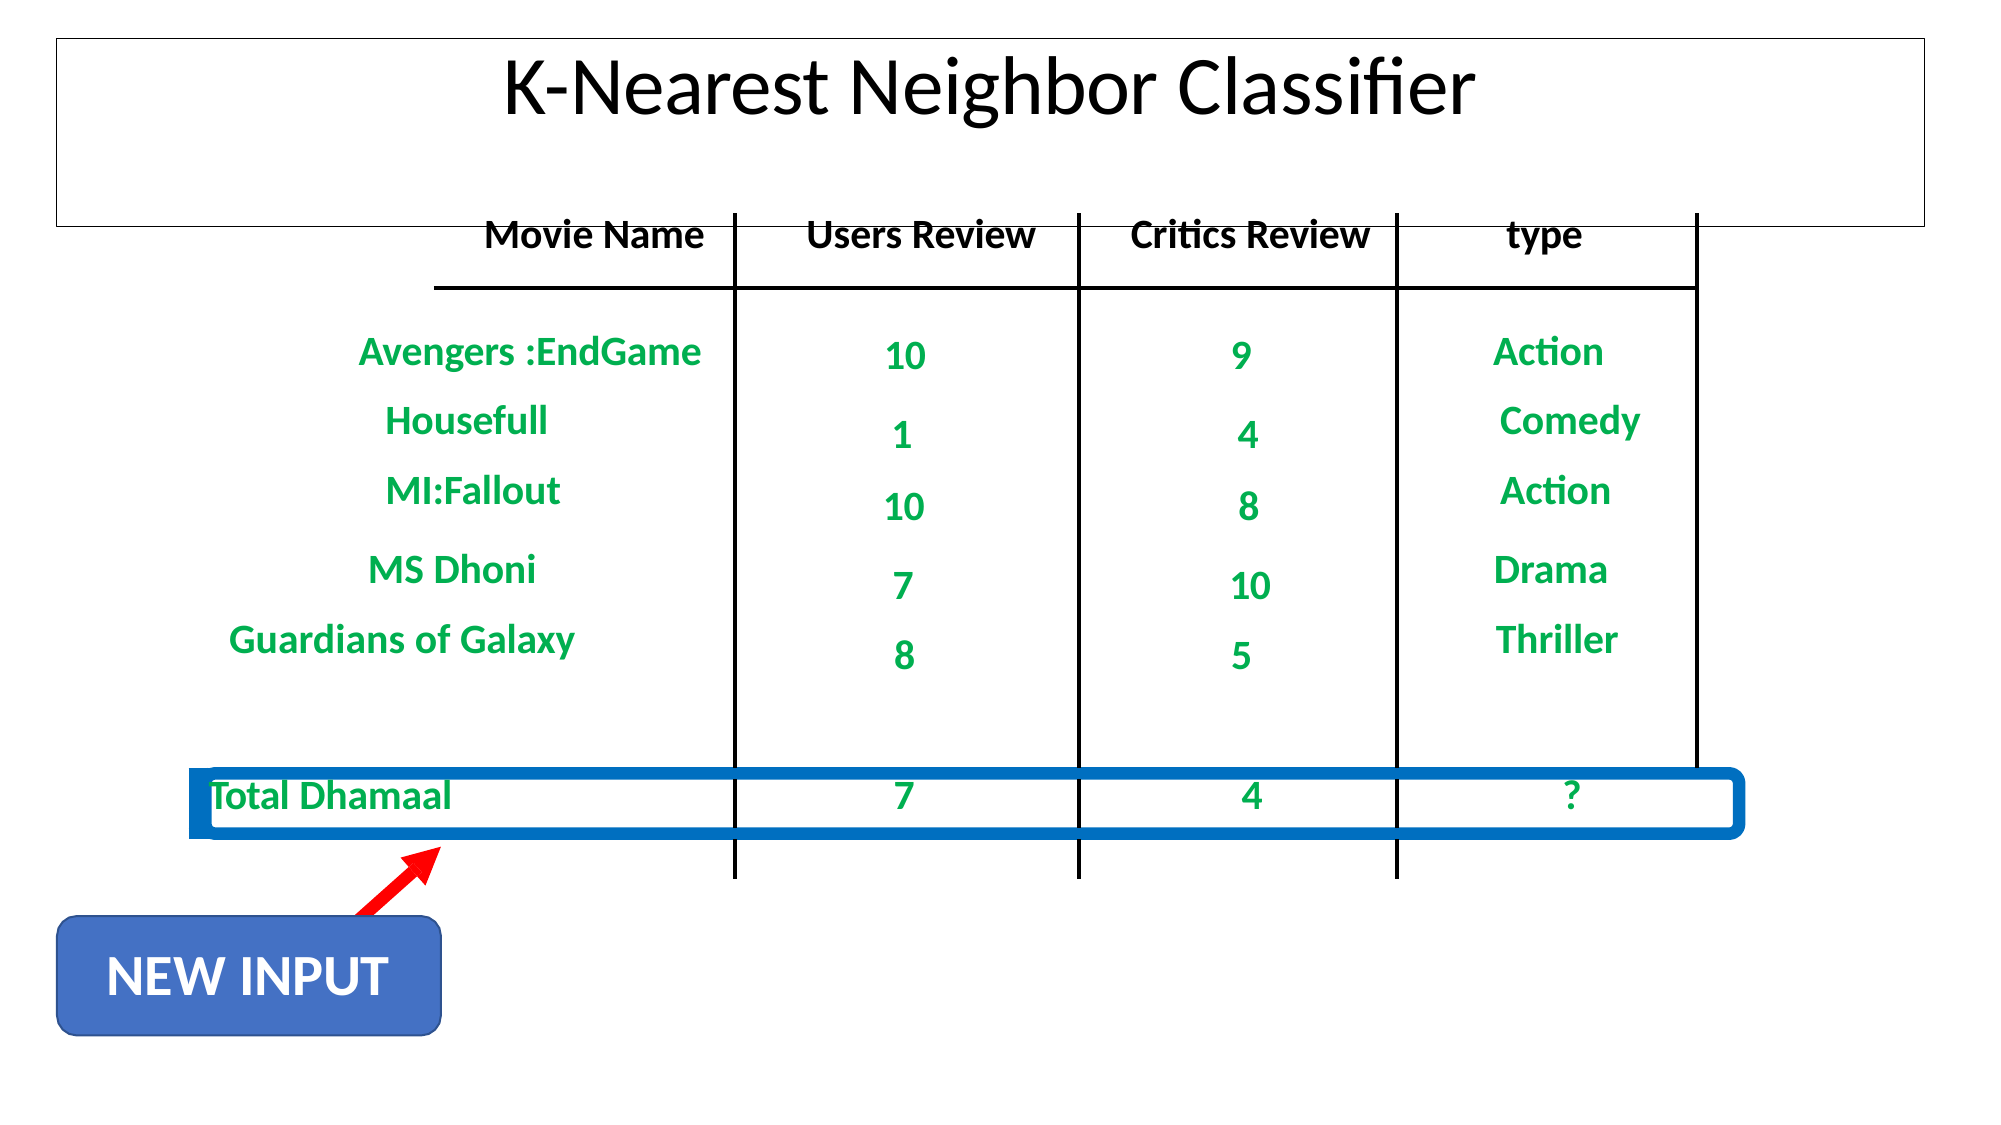

# K-Nearest Neighbor Classifier
|  | Movie Name | Users Review | Critics Review | type |  |
| --- | --- | --- | --- | --- | --- |
| Avengers :EndGame Housefull MI:Fallout MS Dhoni Guardians of Galaxy |  | 10 1 10 7 8 | 9 4 8 10 5 | Action Comedy Action Drama Thriller |  |
| Total Dhamaal |  | 7 | 4 | ? |  |
|  |  |  |  |  |  |

NEW INPUT